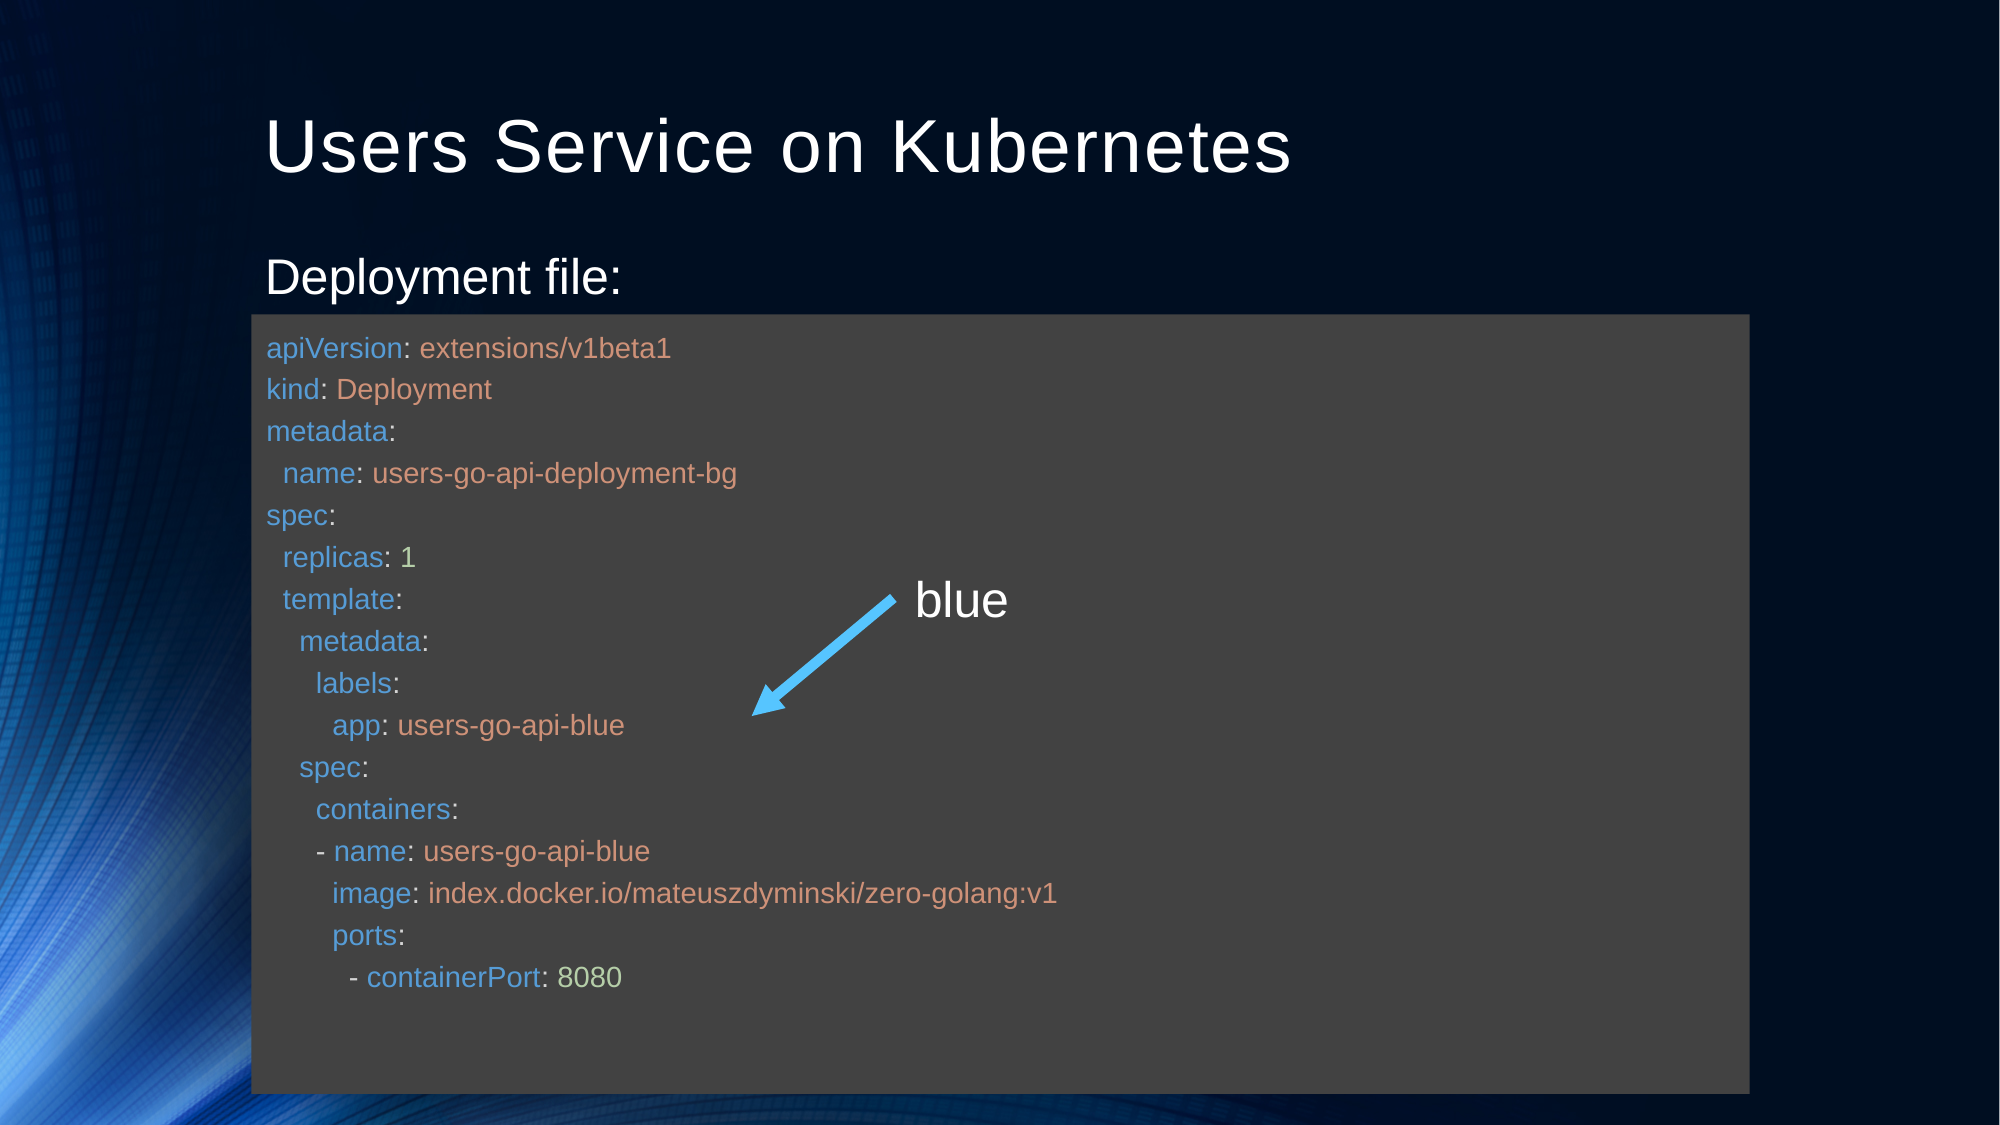

# Users Service on Kubernetes
Deployment file:

apiVersion: extensions/v1beta1
kind: Deployment
metadata:
  name: users-go-api-deployment-bg
spec:
  replicas: 1
  template:
    metadata:
      labels:
        app: users-go-api-blue
    spec:
      containers:
      - name: users-go-api-blue
        image: index.docker.io/mateuszdyminski/zero-golang:v1
        ports:
          - containerPort: 8080
blue